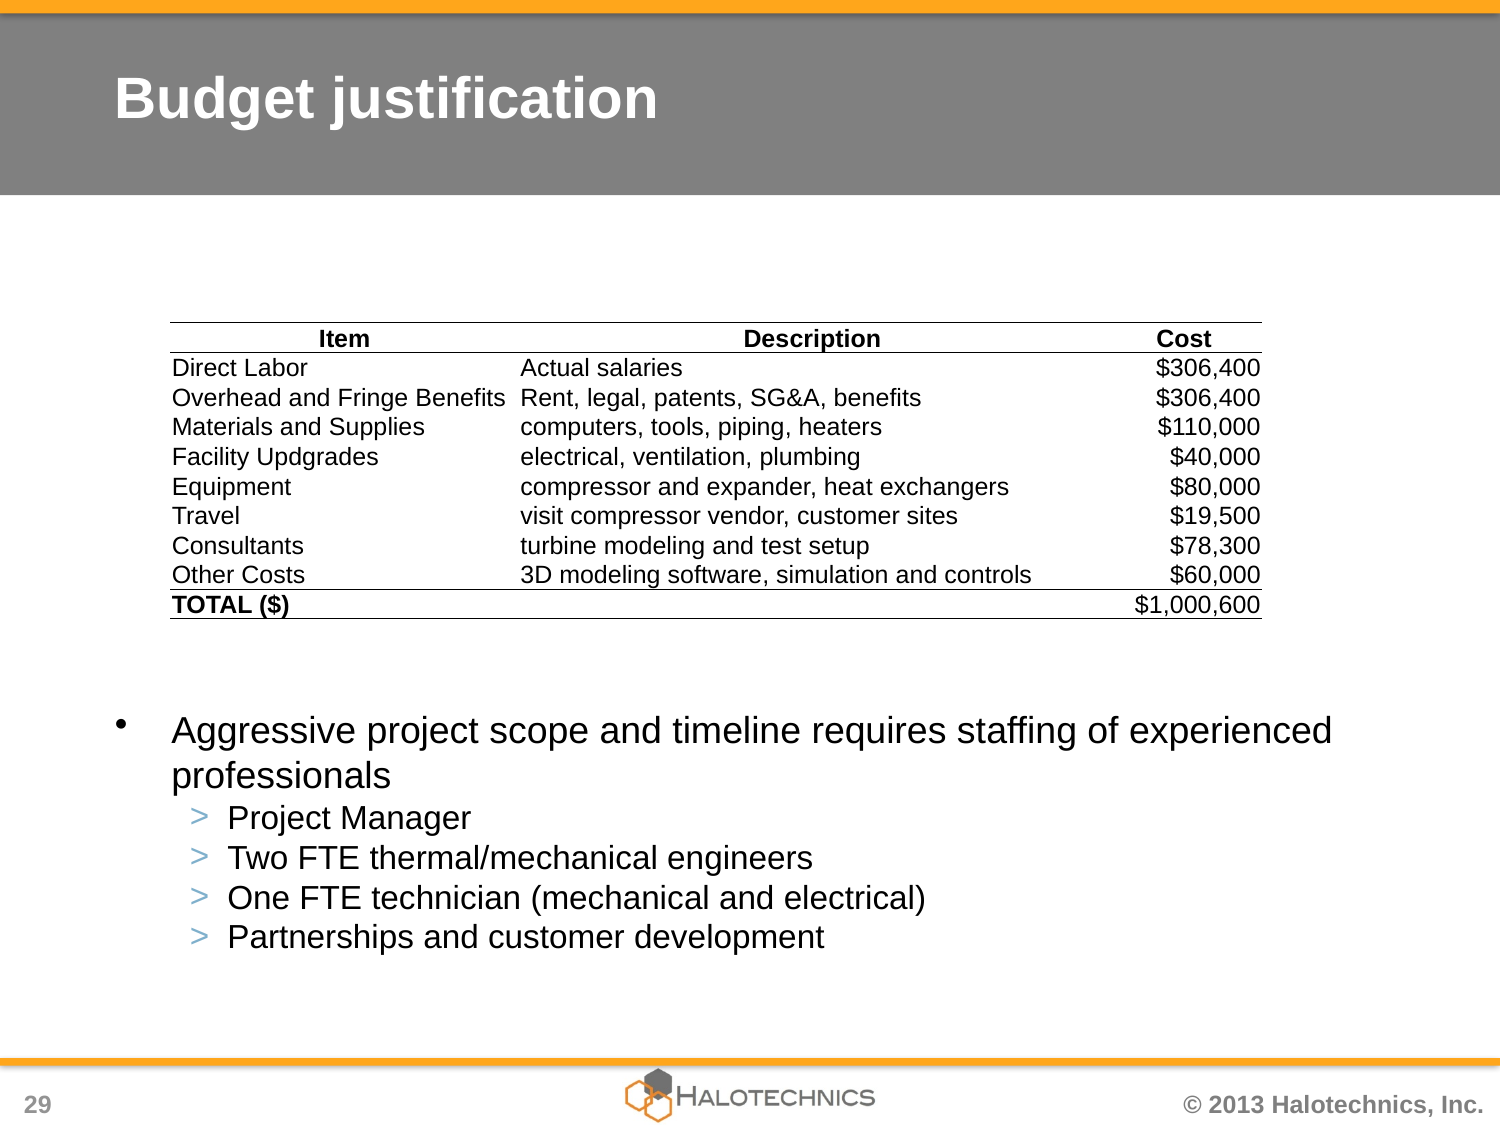

# Budget justification
| Item | Description | Cost |
| --- | --- | --- |
| Direct Labor | Actual salaries | $306,400 |
| Overhead and Fringe Benefits | Rent, legal, patents, SG&A, benefits | $306,400 |
| Materials and Supplies | computers, tools, piping, heaters | $110,000 |
| Facility Updgrades | electrical, ventilation, plumbing | $40,000 |
| Equipment | compressor and expander, heat exchangers | $80,000 |
| Travel | visit compressor vendor, customer sites | $19,500 |
| Consultants | turbine modeling and test setup | $78,300 |
| Other Costs | 3D modeling software, simulation and controls | $60,000 |
| TOTAL ($) |  | $1,000,600 |
Aggressive project scope and timeline requires staffing of experienced professionals
Project Manager
Two FTE thermal/mechanical engineers
One FTE technician (mechanical and electrical)
Partnerships and customer development